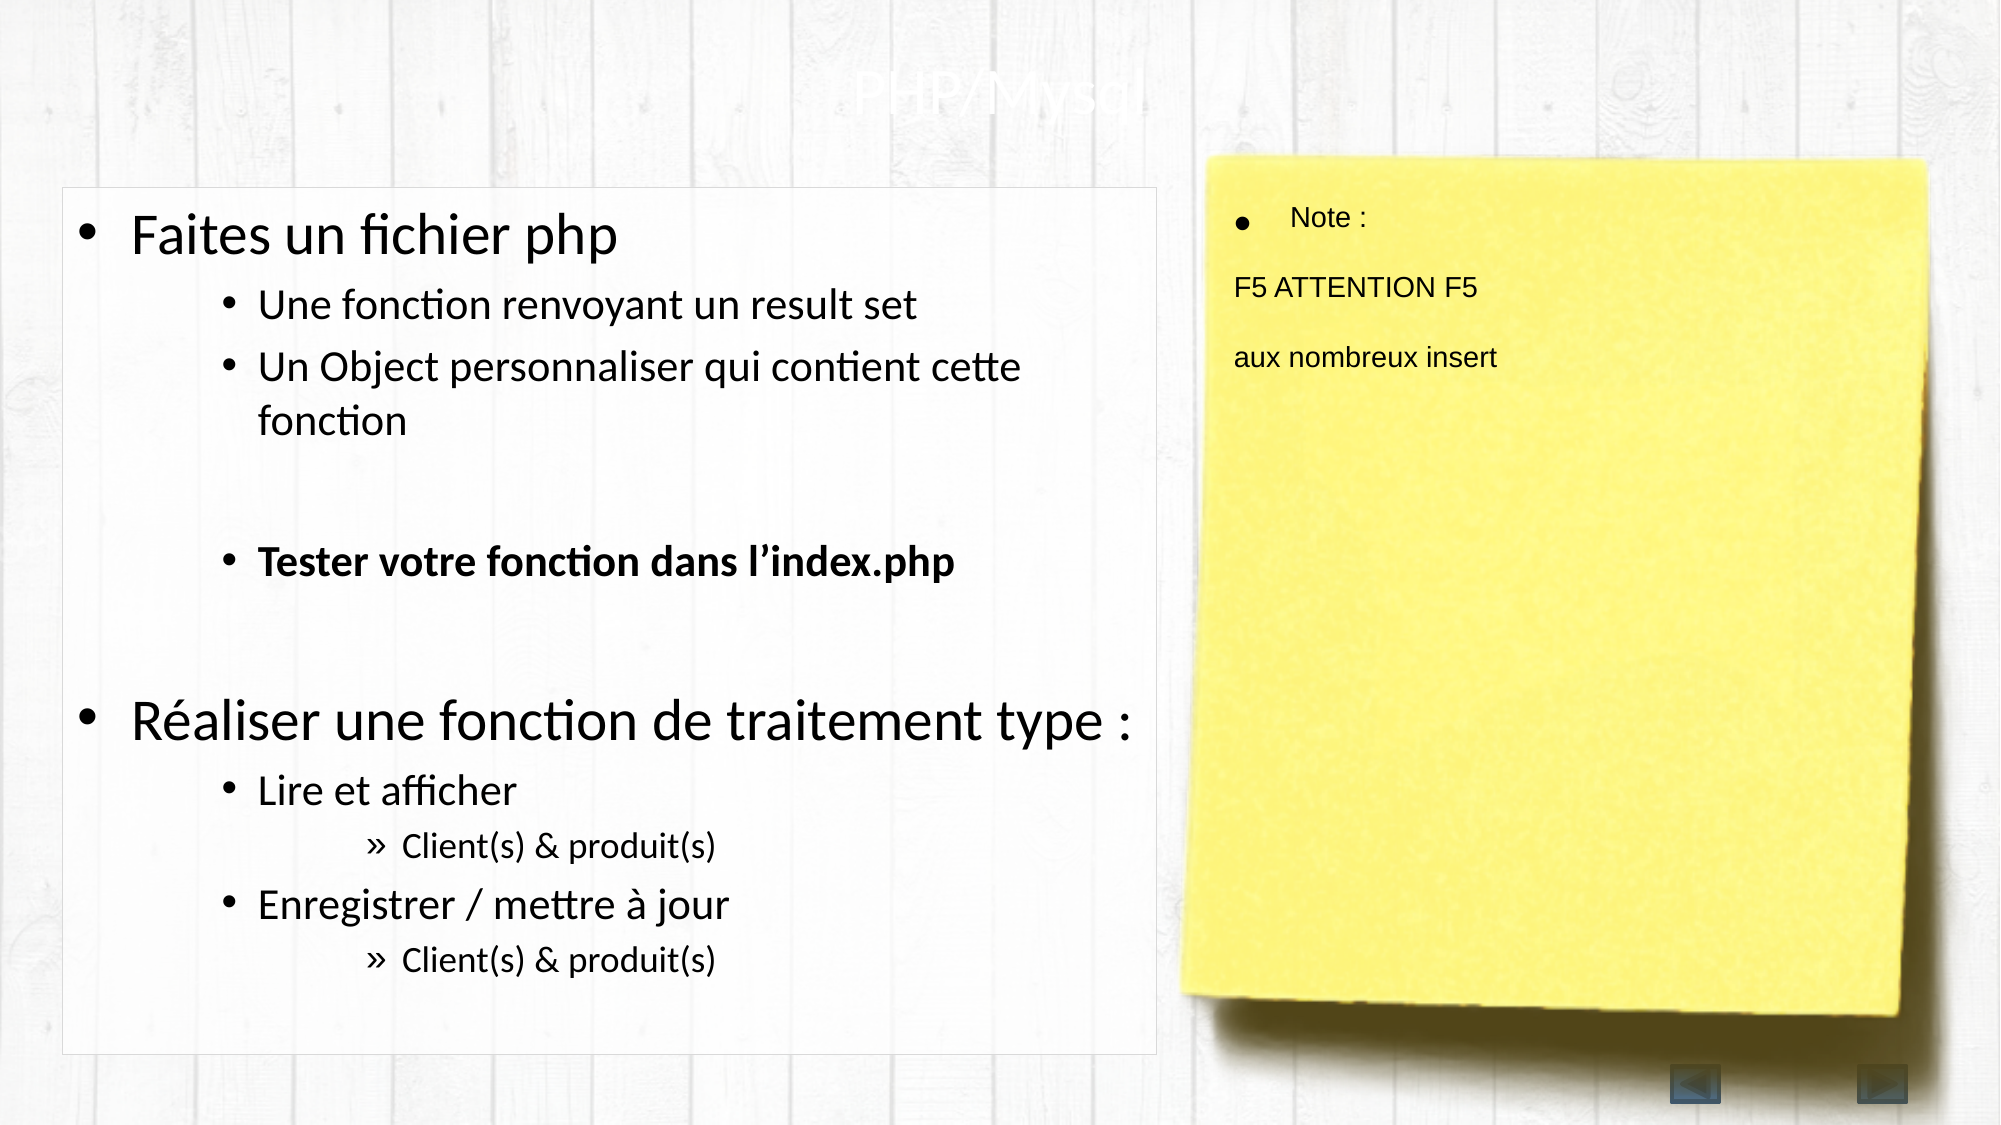

# PHP/Mysql
Note :
F5 ATTENTION F5
aux nombreux insert
Faites un fichier php
Une fonction renvoyant un result set
Un Object personnaliser qui contient cette fonction

Tester votre fonction dans l’index.php

Réaliser une fonction de traitement type :
Lire et afficher
Client(s) & produit(s)
Enregistrer / mettre à jour
Client(s) & produit(s)